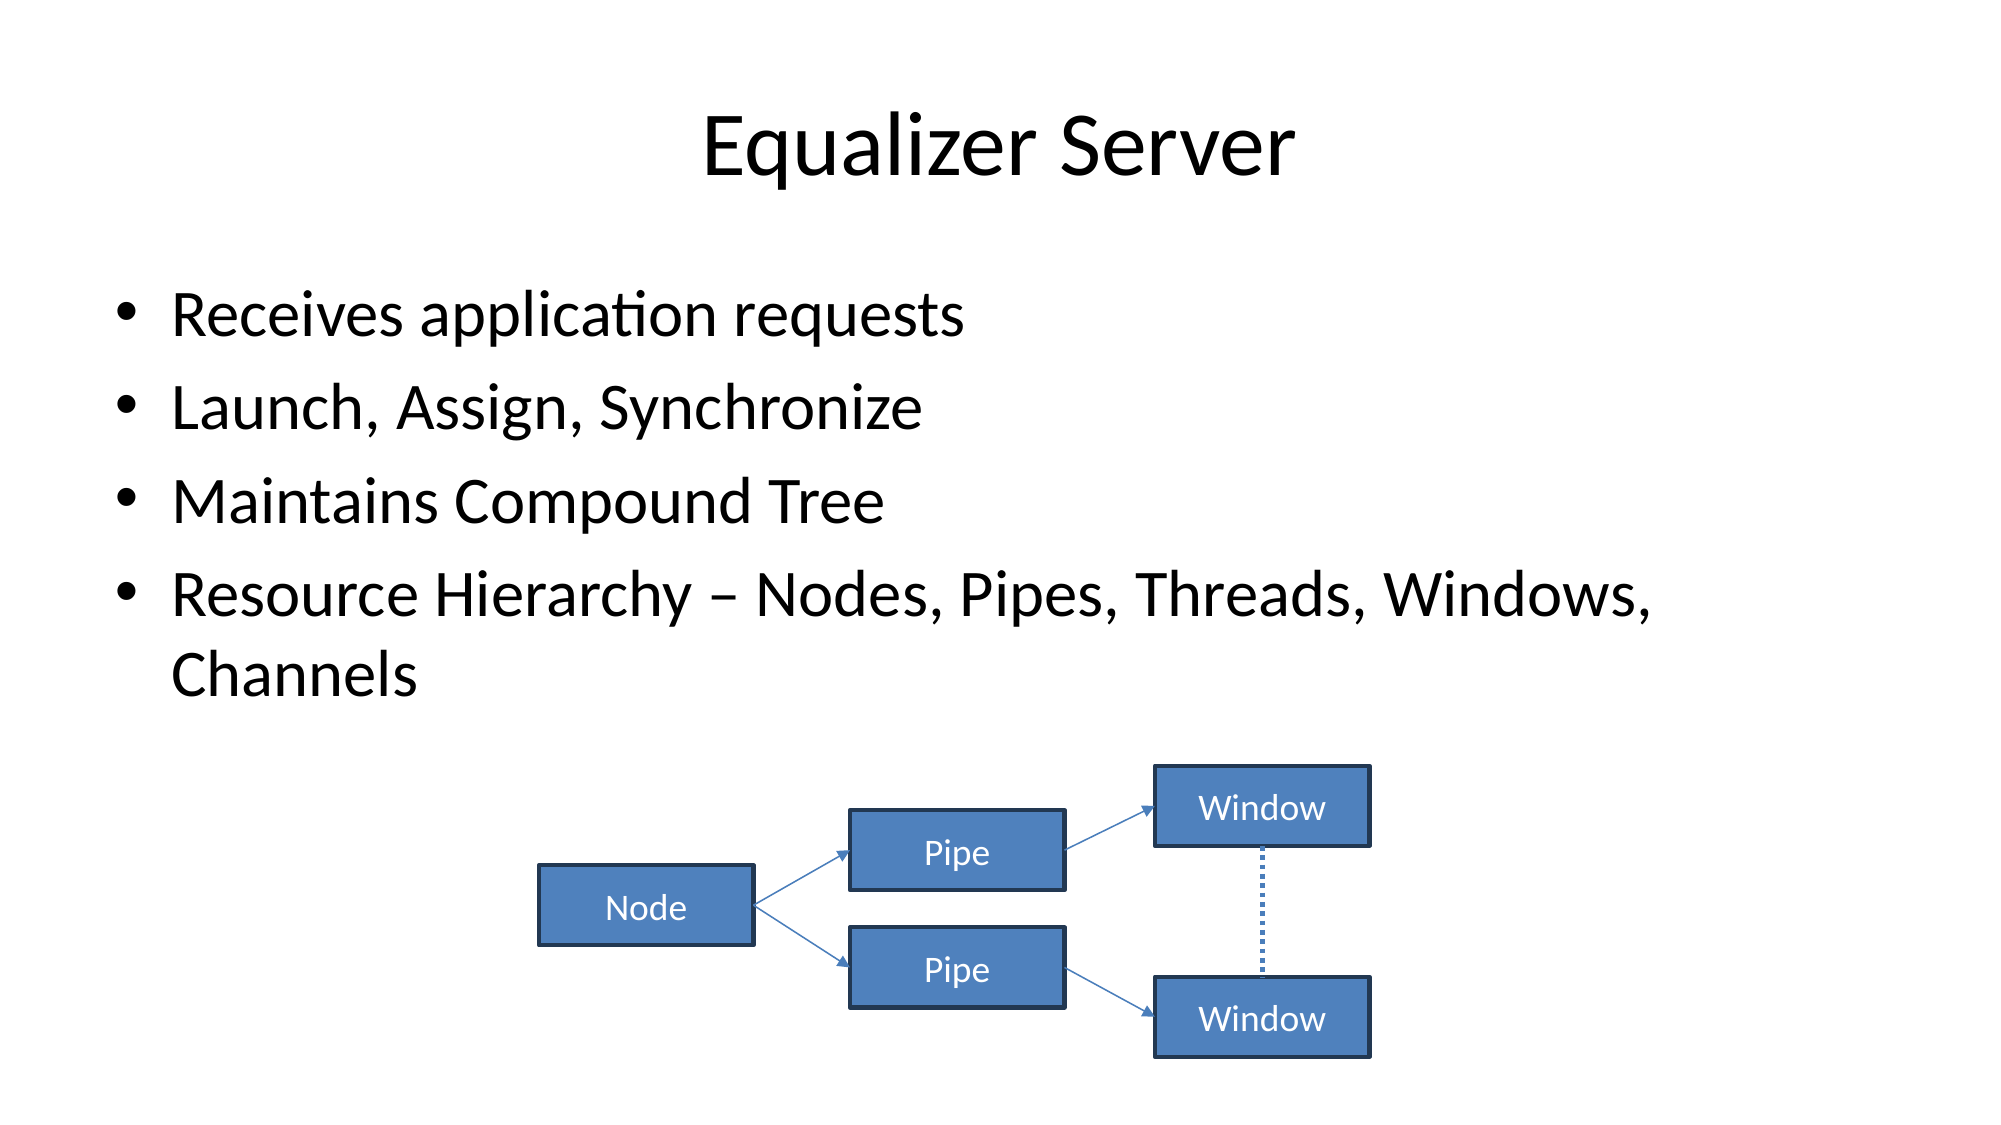

# Equalizer Server
Receives application requests
Launch, Assign, Synchronize
Maintains Compound Tree
Resource Hierarchy – Nodes, Pipes, Threads, Windows, Channels
Window
Pipe
Node
Pipe
Window